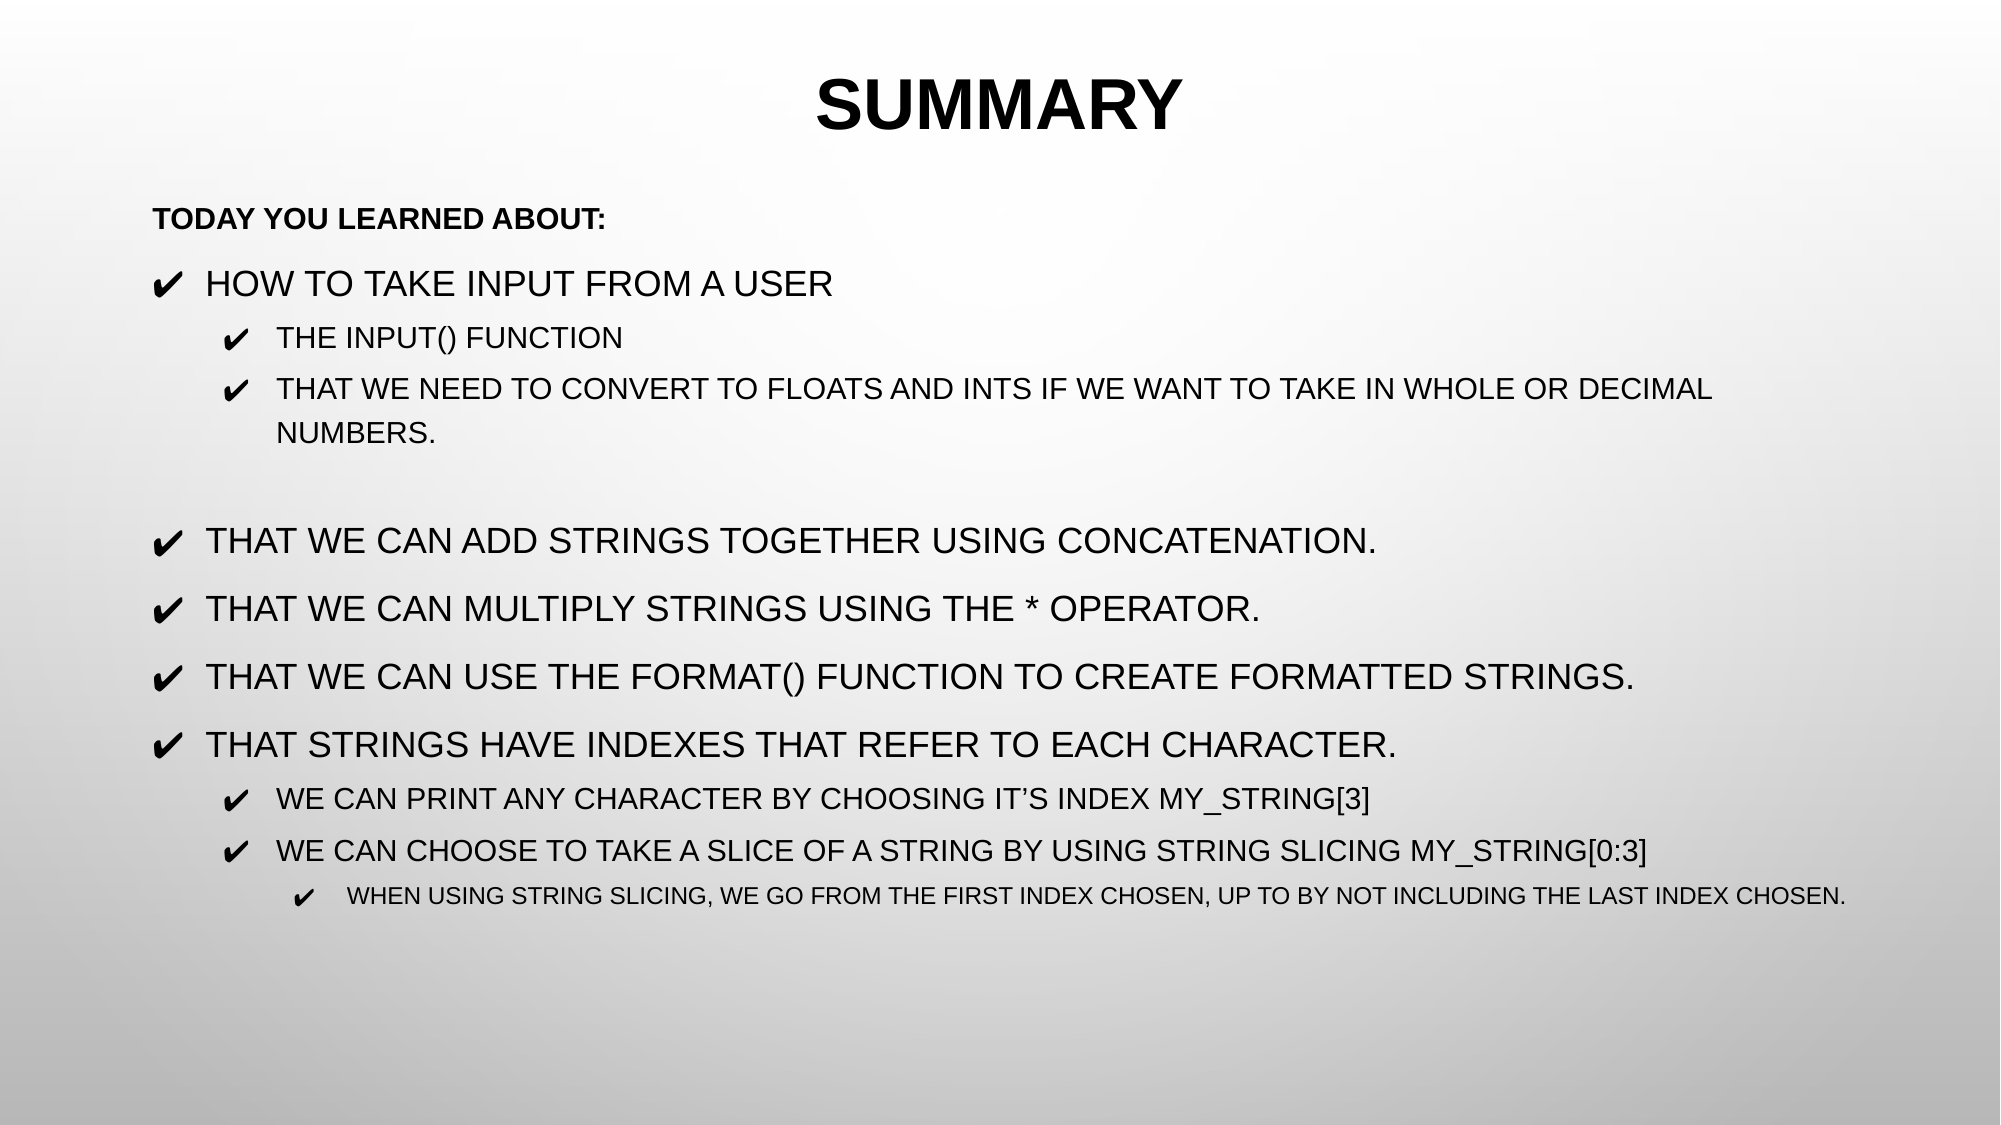

# SUMMARY
TODAY YOU LEARNED ABOUT:
HOW TO TAKE INPUT FROM A USER
THE INPUT() FUNCTION
THAT WE NEED TO CONVERT TO FLOATS AND INTS IF WE WANT TO TAKE IN WHOLE OR DECIMAL NUMBERS.
THAT WE CAN ADD STRINGS TOGETHER USING CONCATENATION.
THAT WE CAN MULTIPLY STRINGS USING THE * OPERATOR.
THAT WE CAN USE THE FORMAT() FUNCTION TO CREATE FORMATTED STRINGS.
THAT STRINGS HAVE INDEXES THAT REFER TO EACH CHARACTER.
WE CAN PRINT ANY CHARACTER BY CHOOSING IT’S INDEX MY_STRING[3]
WE CAN CHOOSE TO TAKE A SLICE OF A STRING BY USING STRING SLICING MY_STRING[0:3]
WHEN USING STRING SLICING, WE GO FROM THE FIRST INDEX CHOSEN, UP TO BY NOT INCLUDING THE LAST INDEX CHOSEN.